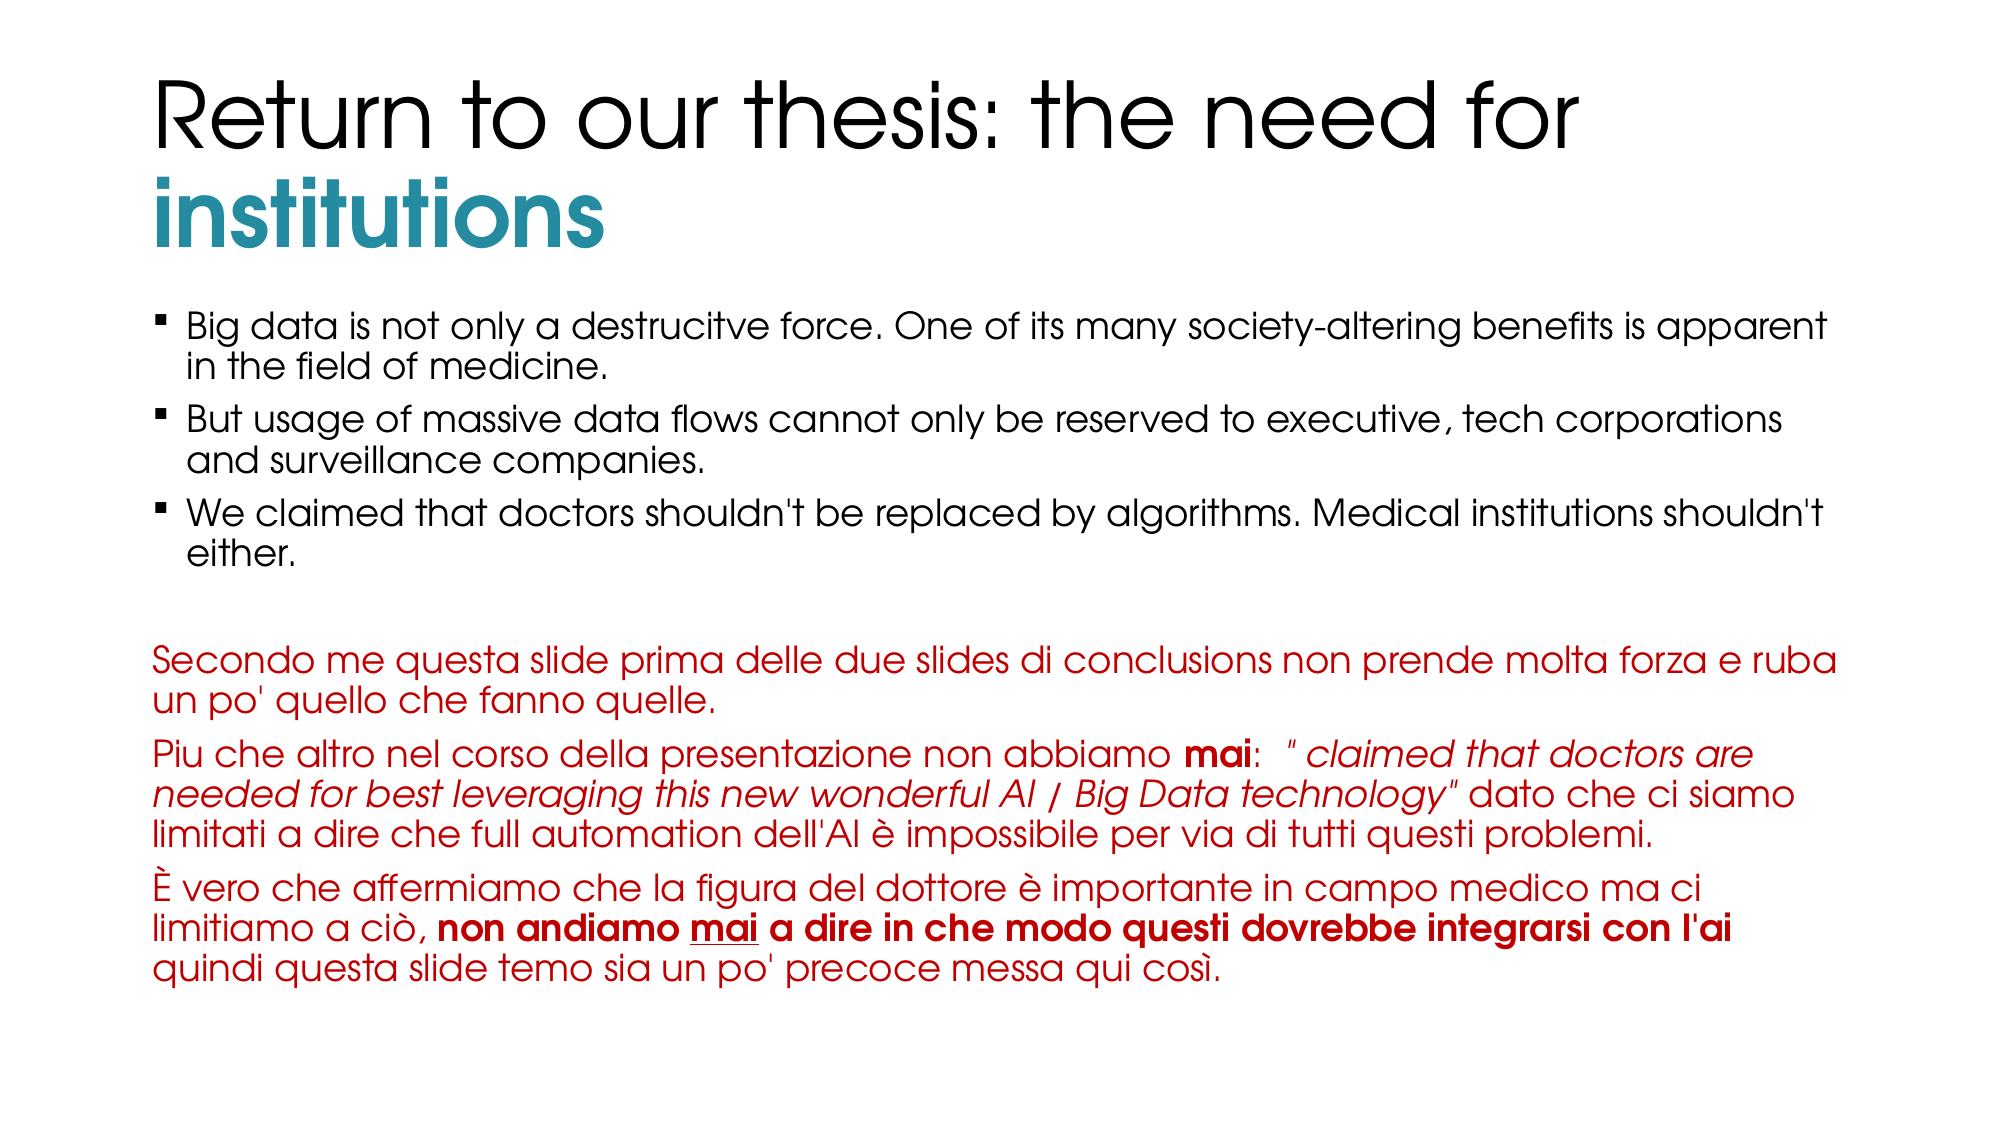

# Return to our thesis: the need for institutions
Big data is not only a destrucitve force. One of its many society-altering benefits is apparent in the field of medicine.
But usage of massive data flows cannot only be reserved to executive, tech corporations and surveillance companies.
We claimed that doctors shouldn't be replaced by algorithms. Medical institutions shouldn't either.

Secondo me questa slide prima delle due slides di conclusions non prende molta forza e ruba un po' quello che fanno quelle.
Piu che altro nel corso della presentazione non abbiamo mai:  " claimed that doctors are needed for best leveraging this new wonderful AI / Big Data technology" dato che ci siamo limitati a dire che full automation dell'AI è impossibile per via di tutti questi problemi.
È vero che affermiamo che la figura del dottore è importante in campo medico ma ci limitiamo a ciò, non andiamo mai a dire in che modo questi dovrebbe integrarsi con l'ai quindi questa slide temo sia un po' precoce messa qui così.